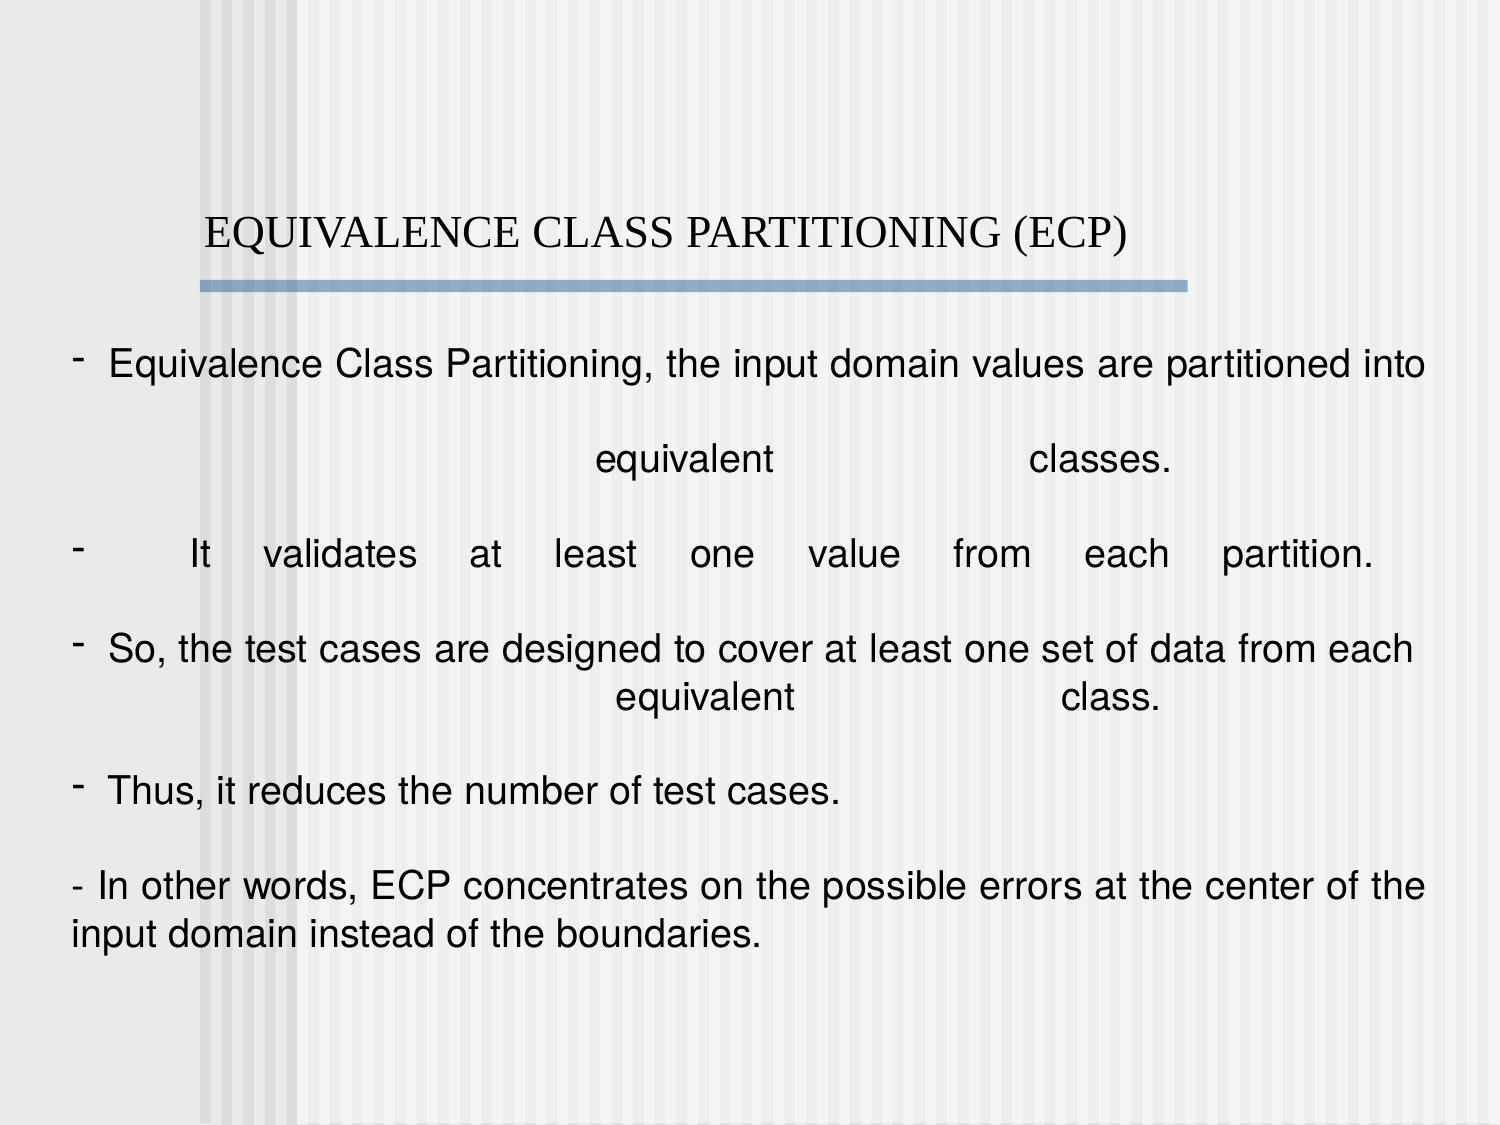

EQUIVALENCE CLASS PARTITIONING (ECP)
  Equivalence Class Partitioning, the input domain values are partitioned into
  equivalent classes.
  It validates at least one value from each partition.
  So, the test cases are designed to cover at least one set of data from each
  equivalent class.
  Thus, it reduces the number of test cases.

- In other words, ECP concentrates on the possible errors at the center of the input domain instead of the boundaries.
97